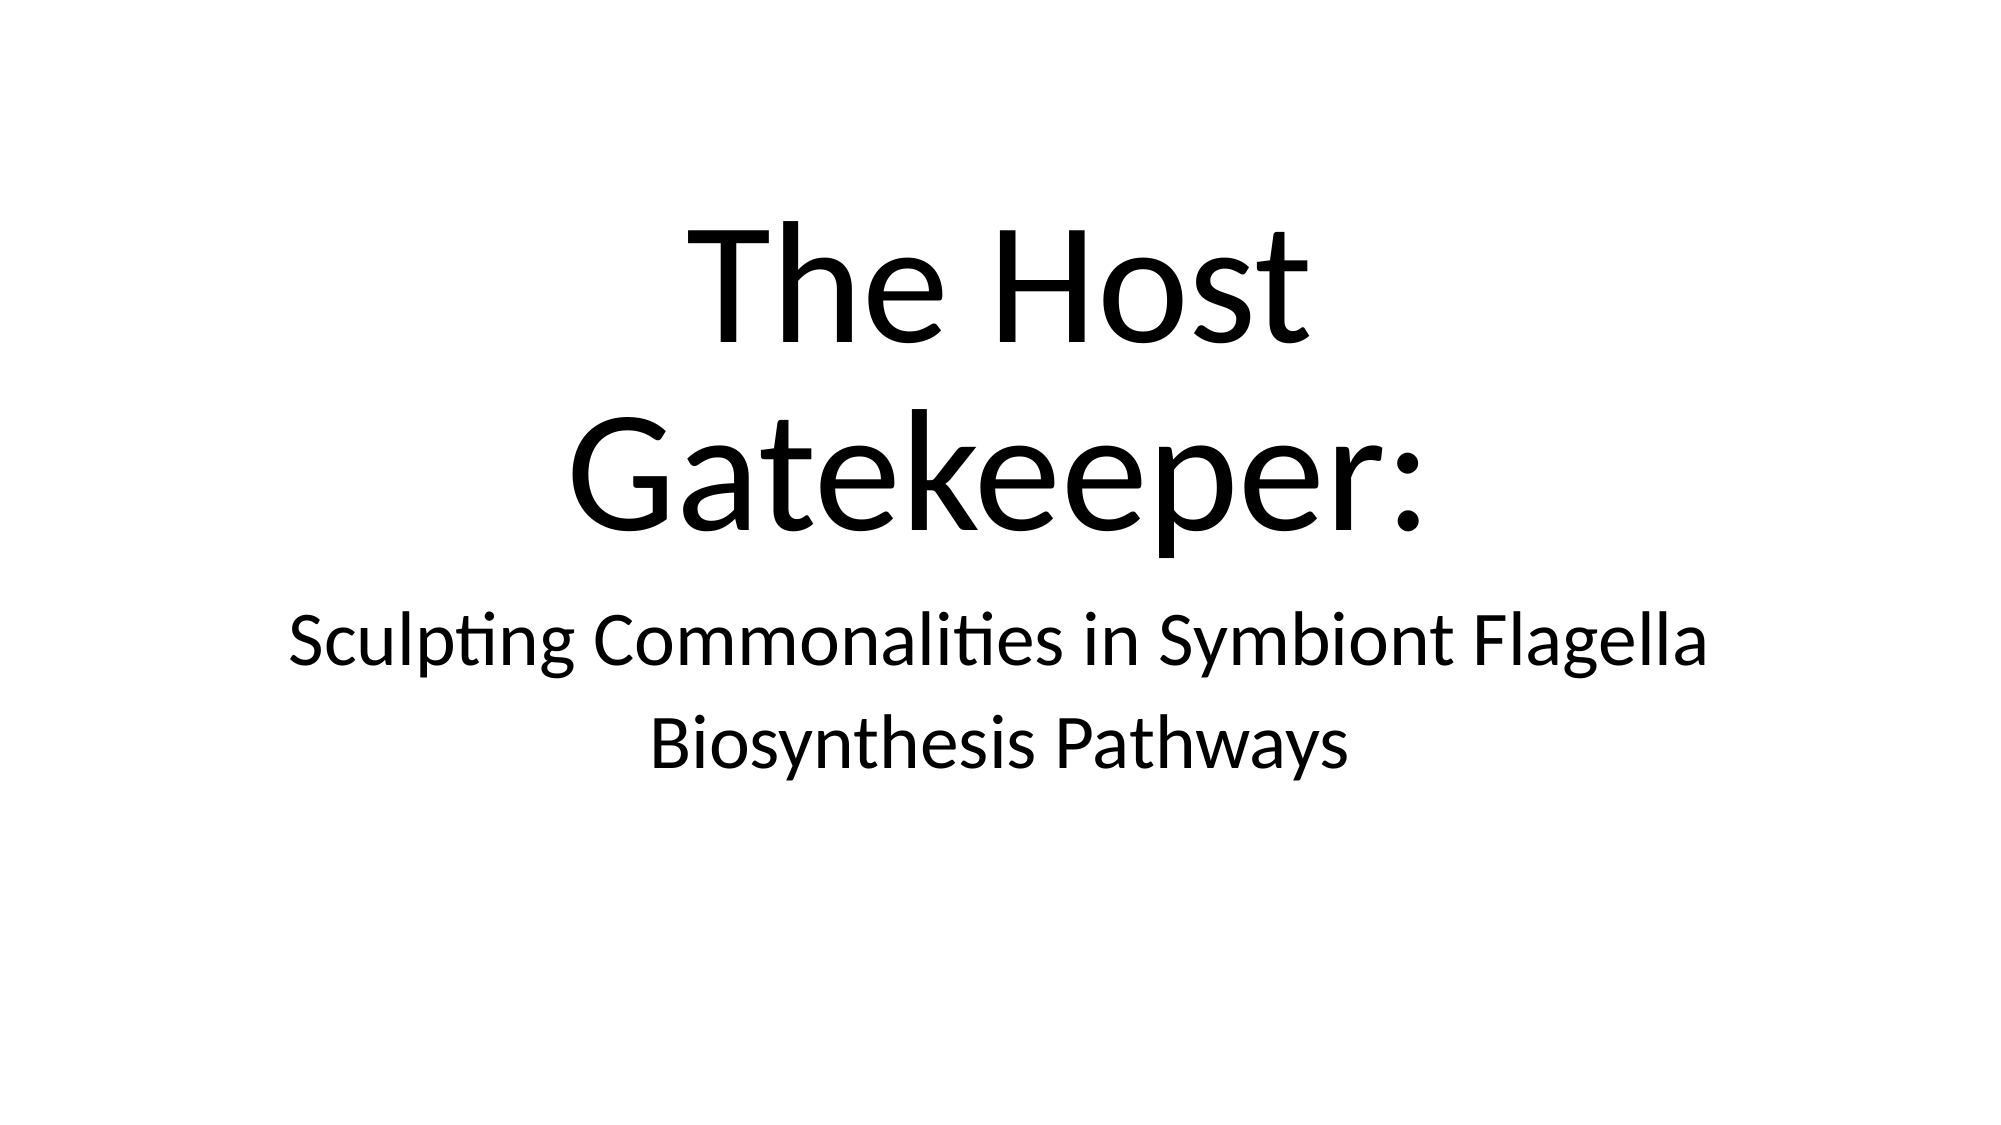

# The Host Gatekeeper:
Sculpting Commonalities in Symbiont Flagella
Biosynthesis Pathways